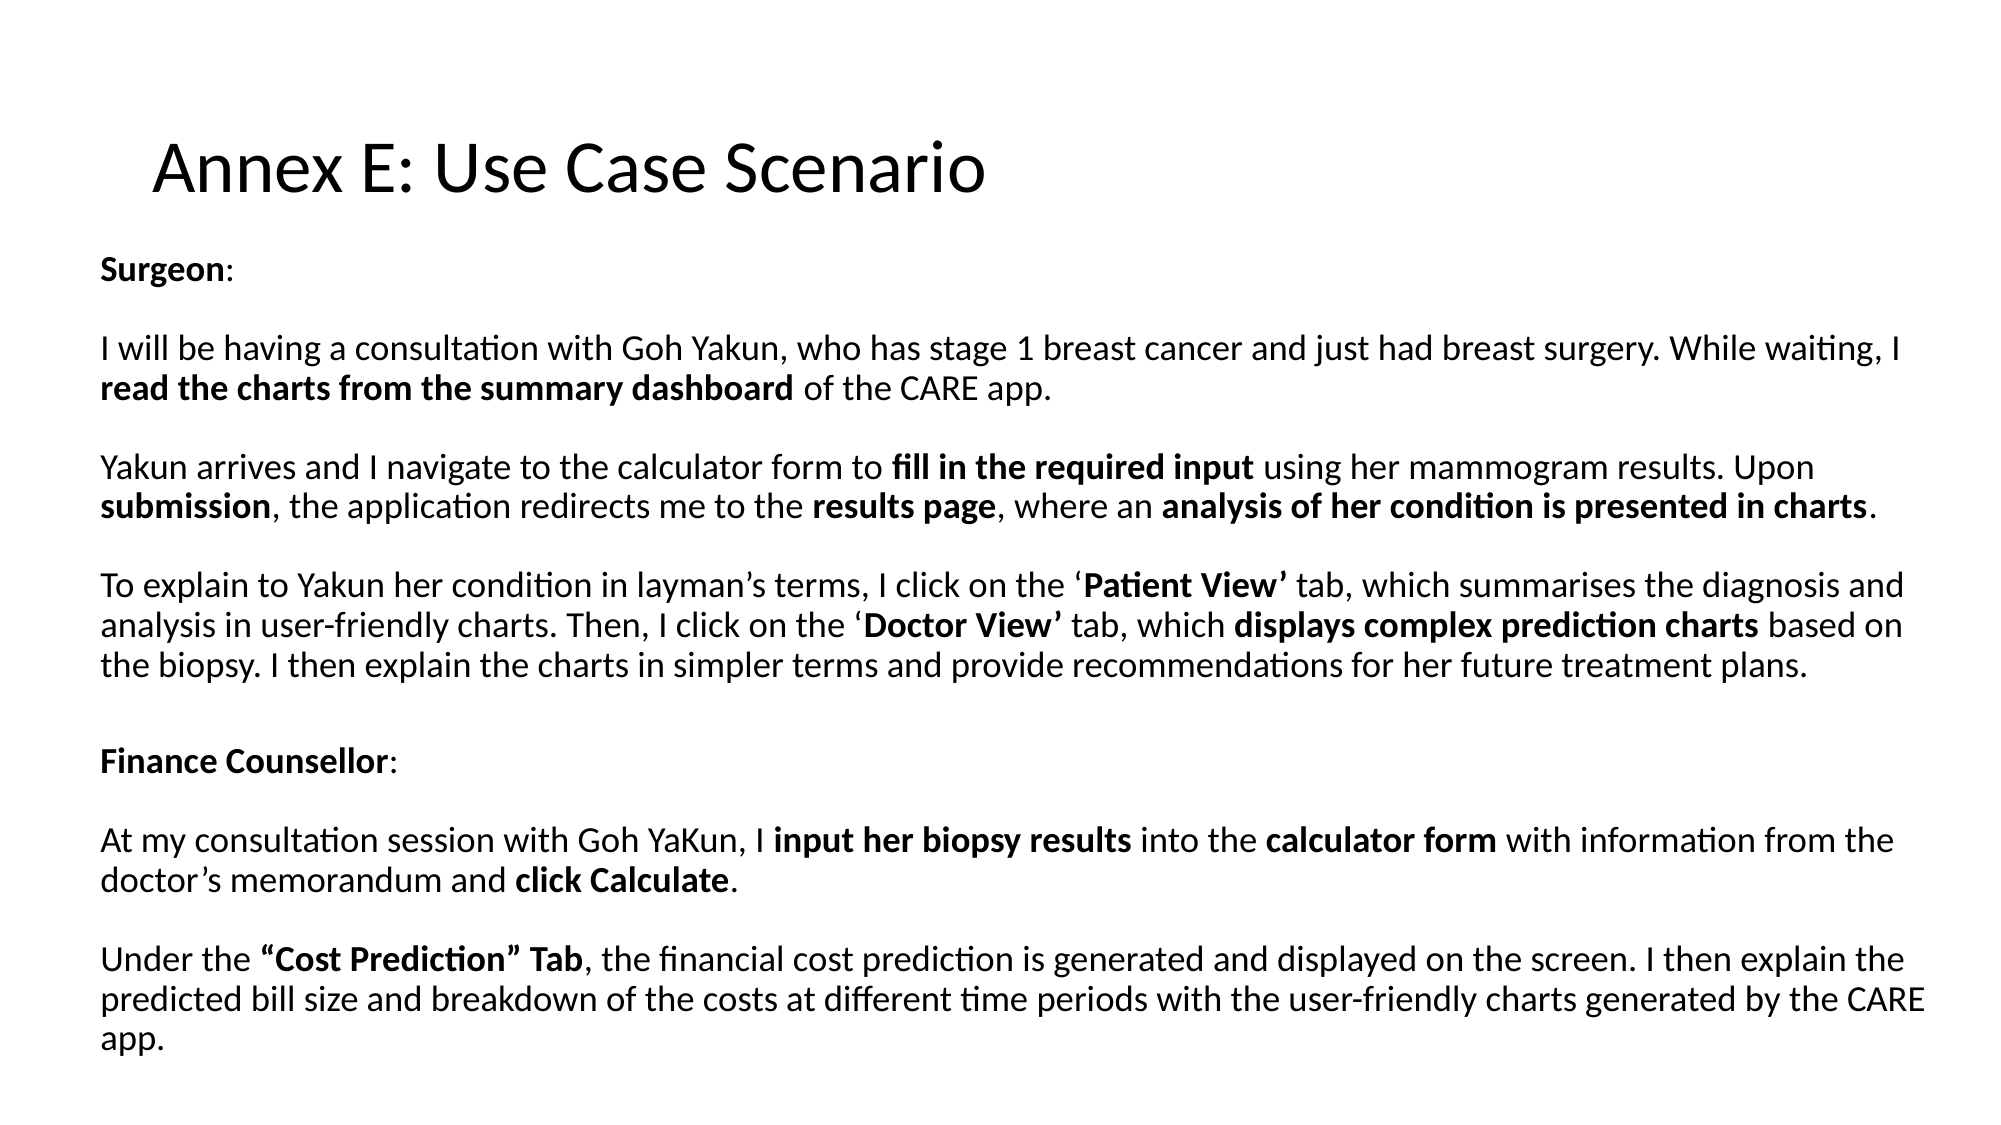

# Annex E: Use Case Scenario
Surgeon:
I will be having a consultation with Goh Yakun, who has stage 1 breast cancer and just had breast surgery. While waiting, I read the charts from the summary dashboard of the CARE app. 
Yakun arrives and I navigate to the calculator form to fill in the required input using her mammogram results. Upon submission, the application redirects me to the results page, where an analysis of her condition is presented in charts.
To explain to Yakun her condition in layman’s terms, I click on the ‘Patient View’ tab, which summarises the diagnosis and analysis in user-friendly charts. Then, I click on the ‘Doctor View’ tab, which displays complex prediction charts based on the biopsy. I then explain the charts in simpler terms and provide recommendations for her future treatment plans.
Finance Counsellor:
At my consultation session with Goh YaKun, I input her biopsy results into the calculator form with information from the doctor’s memorandum and click Calculate.
Under the “Cost Prediction” Tab, the financial cost prediction is generated and displayed on the screen. I then explain the predicted bill size and breakdown of the costs at different time periods with the user-friendly charts generated by the CARE app.